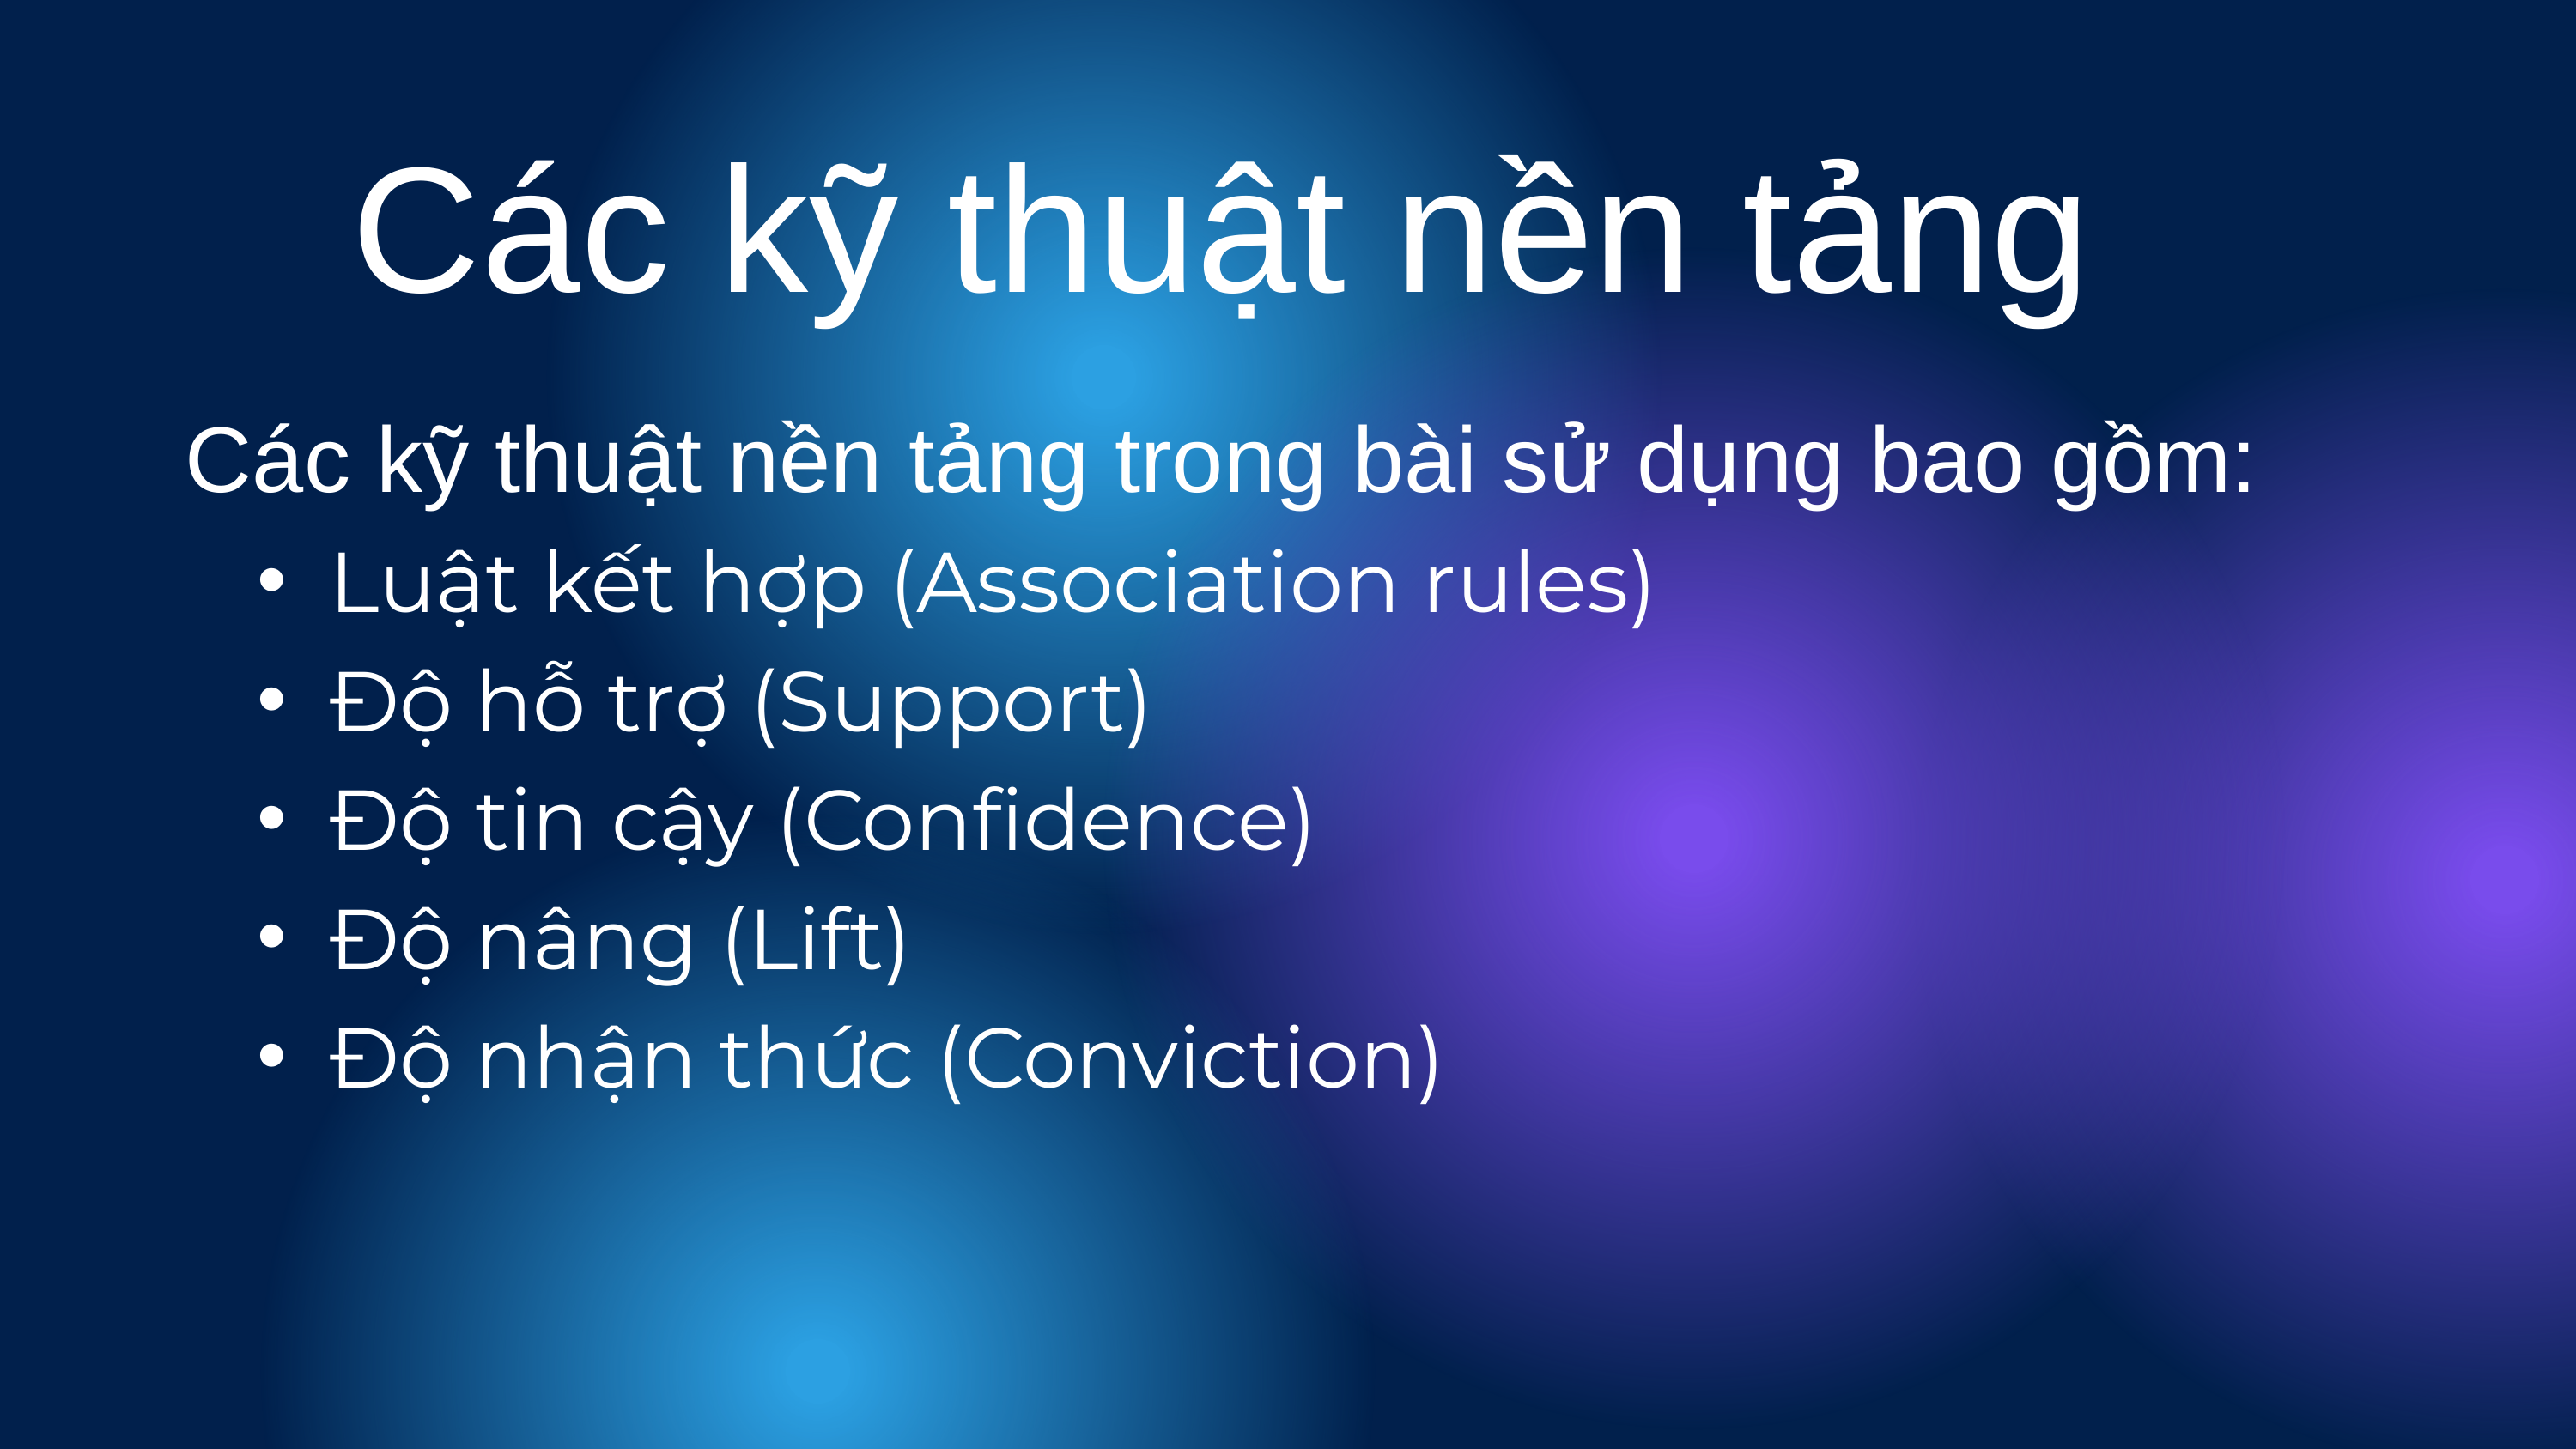

Các kỹ thuật nền tảng

Các kỹ thuật nền tảng trong bài sử dụng bao gồm:
Luật kết hợp (Association rules)
Độ hỗ trợ (Support)
Độ tin cậy (Confidence)
Độ nâng (Lift)
Độ nhận thức (Conviction)